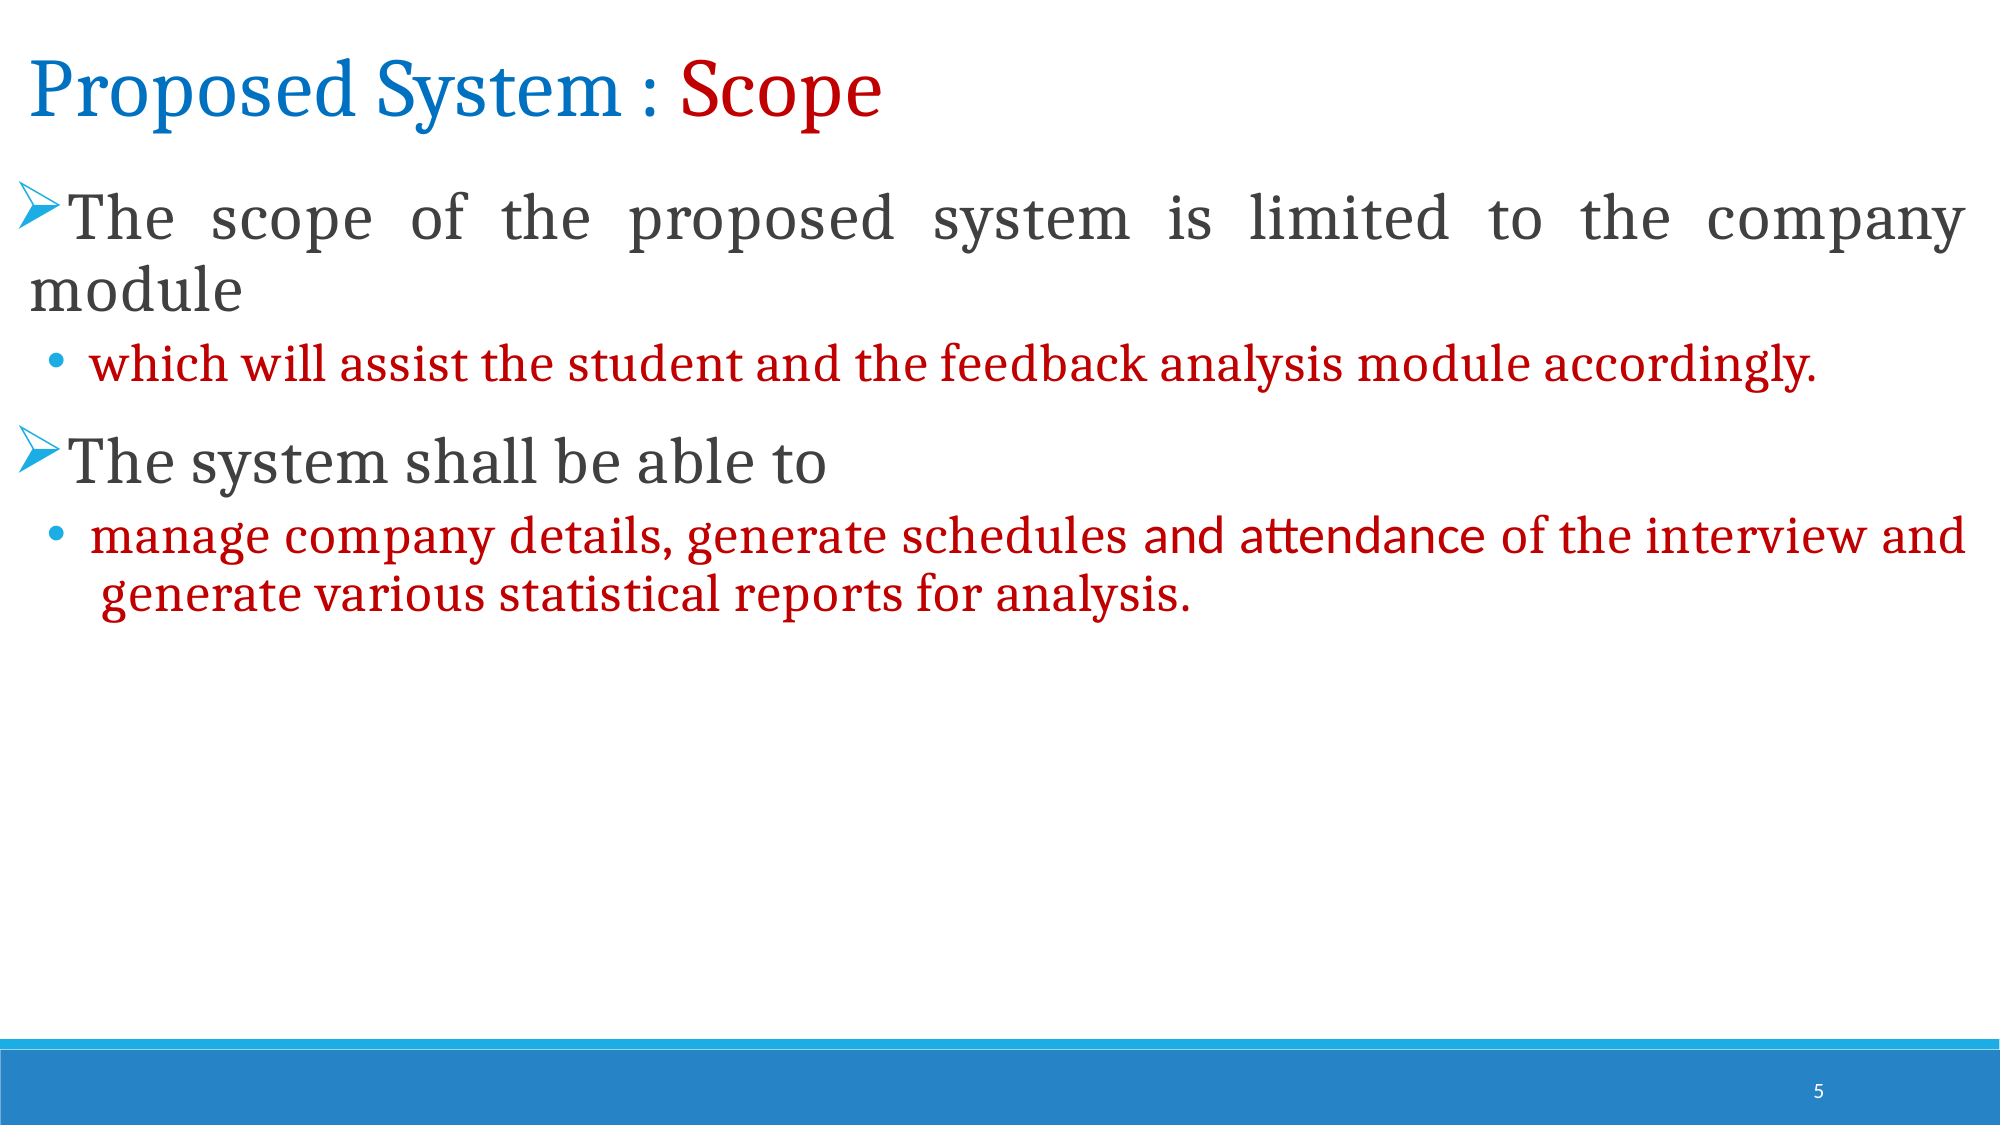

# Proposed System : Scope
The scope of the proposed system is limited to the company module
 which will assist the student and the feedback analysis module accordingly.
The system shall be able to
 manage company details, generate schedules and attendance of the interview and   generate various statistical reports for analysis.
5